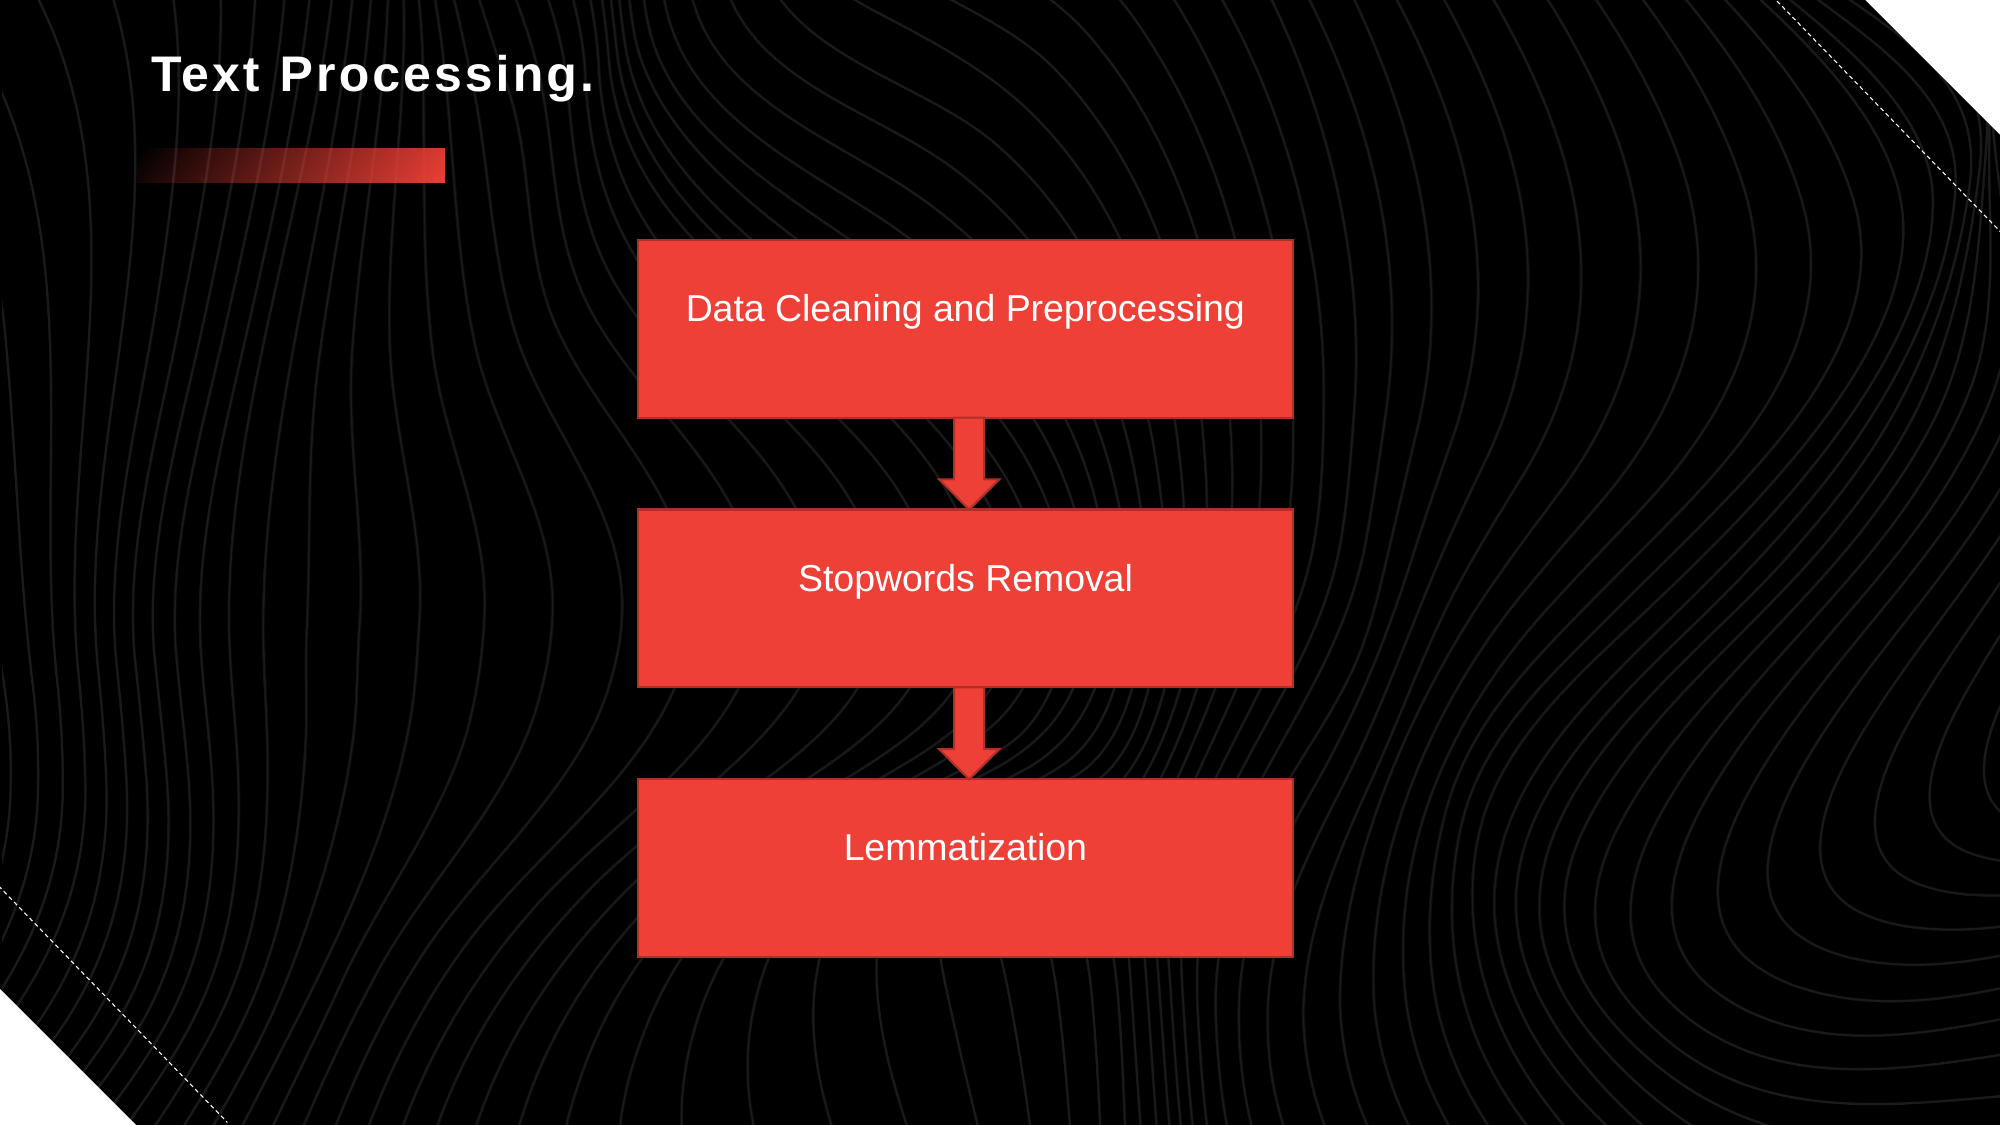

# Text Processing.
Data Cleaning and Preprocessing

Stopwords Removal

Lemmatization